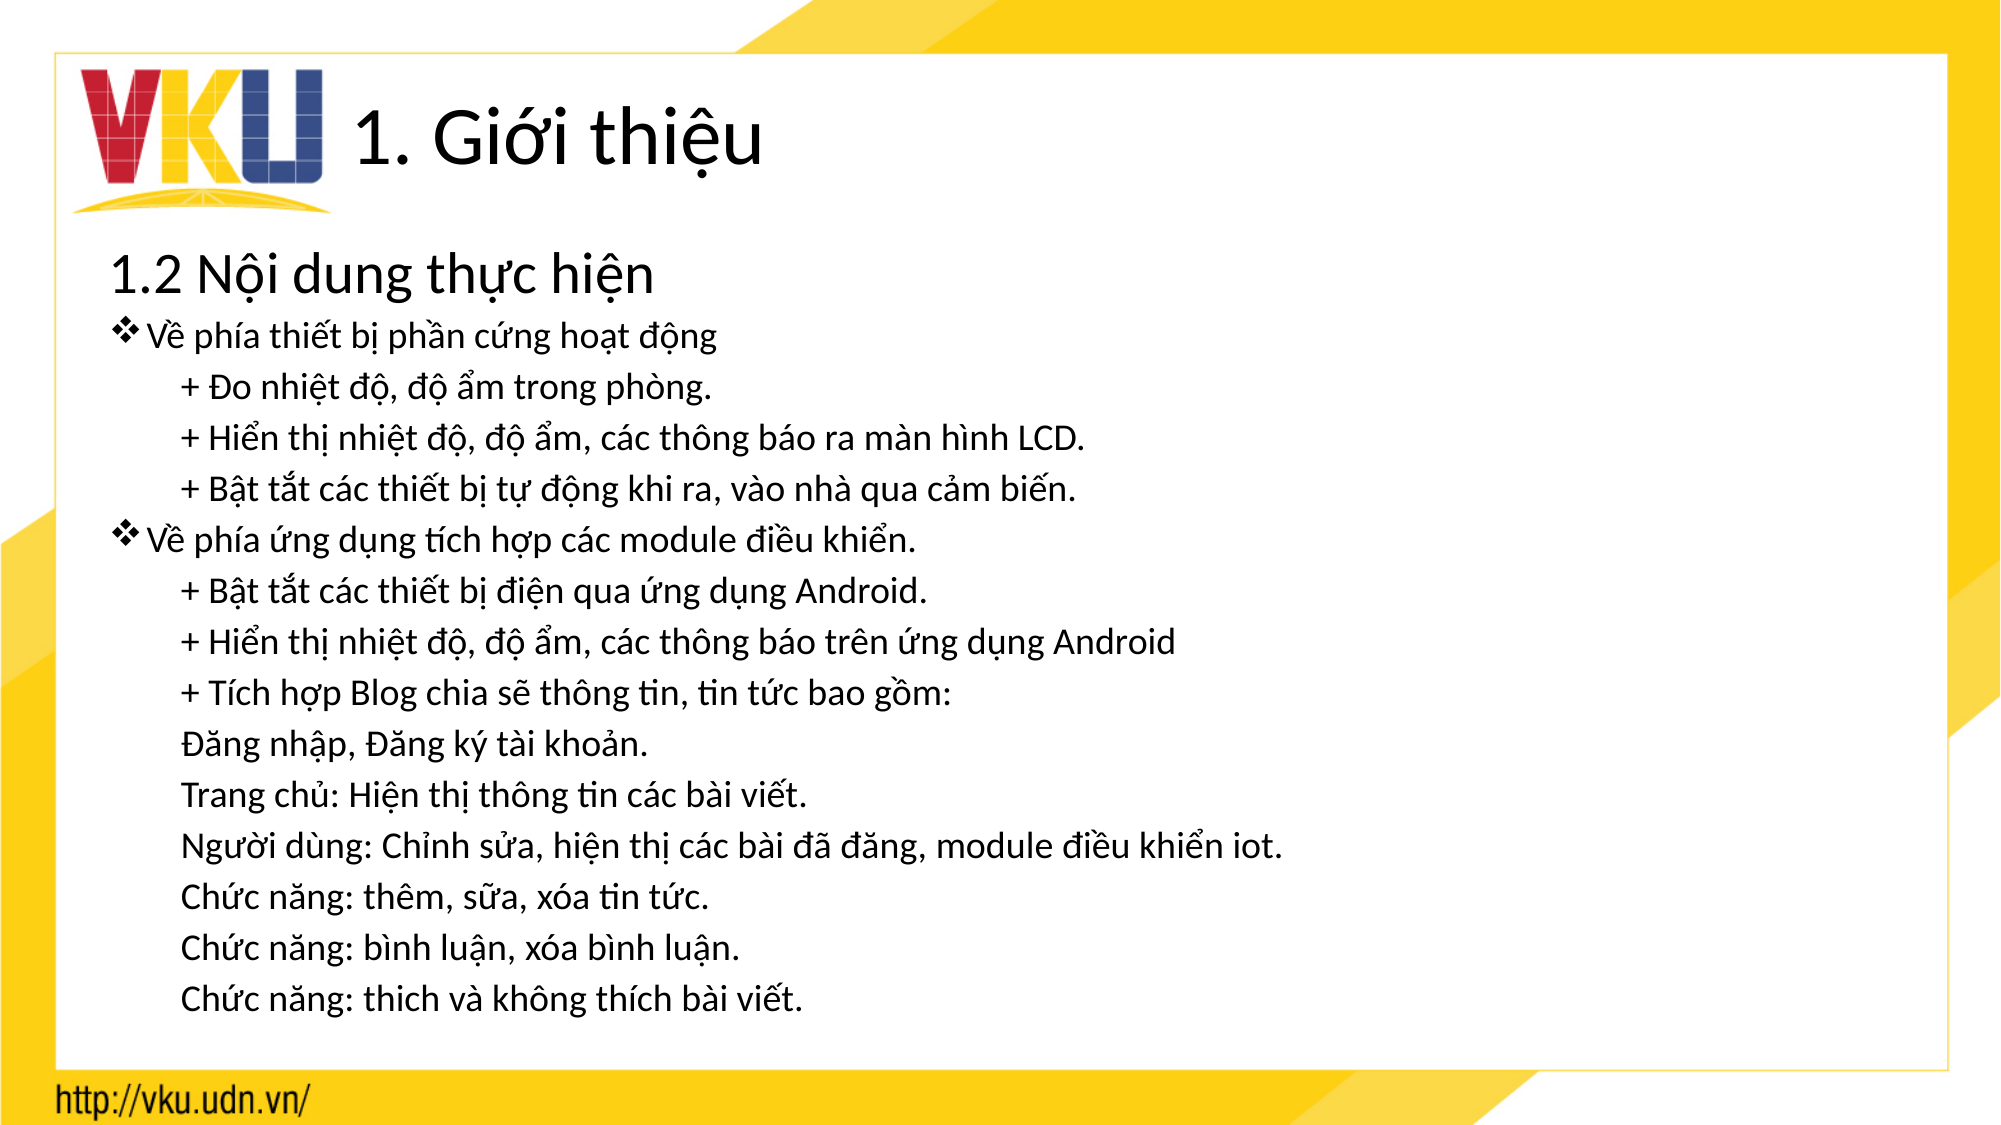

# 1. Giới thiệu
1.2 Nội dung thực hiện
Về phía thiết bị phần cứng hoạt động
	+ Đo nhiệt độ, độ ẩm trong phòng.
	+ Hiển thị nhiệt độ, độ ẩm, các thông báo ra màn hình LCD.
	+ Bật tắt các thiết bị tự động khi ra, vào nhà qua cảm biến.
Về phía ứng dụng tích hợp các module điều khiển.
	+ Bật tắt các thiết bị điện qua ứng dụng Android.
	+ Hiển thị nhiệt độ, độ ẩm, các thông báo trên ứng dụng Android
	+ Tích hợp Blog chia sẽ thông tin, tin tức bao gồm:
		Đăng nhập, Đăng ký tài khoản.
		Trang chủ: Hiện thị thông tin các bài viết.
		Người dùng: Chỉnh sửa, hiện thị các bài đã đăng, module điều khiển iot.
		Chức năng: thêm, sữa, xóa tin tức.
		Chức năng: bình luận, xóa bình luận.
		Chức năng: thich và không thích bài viết.